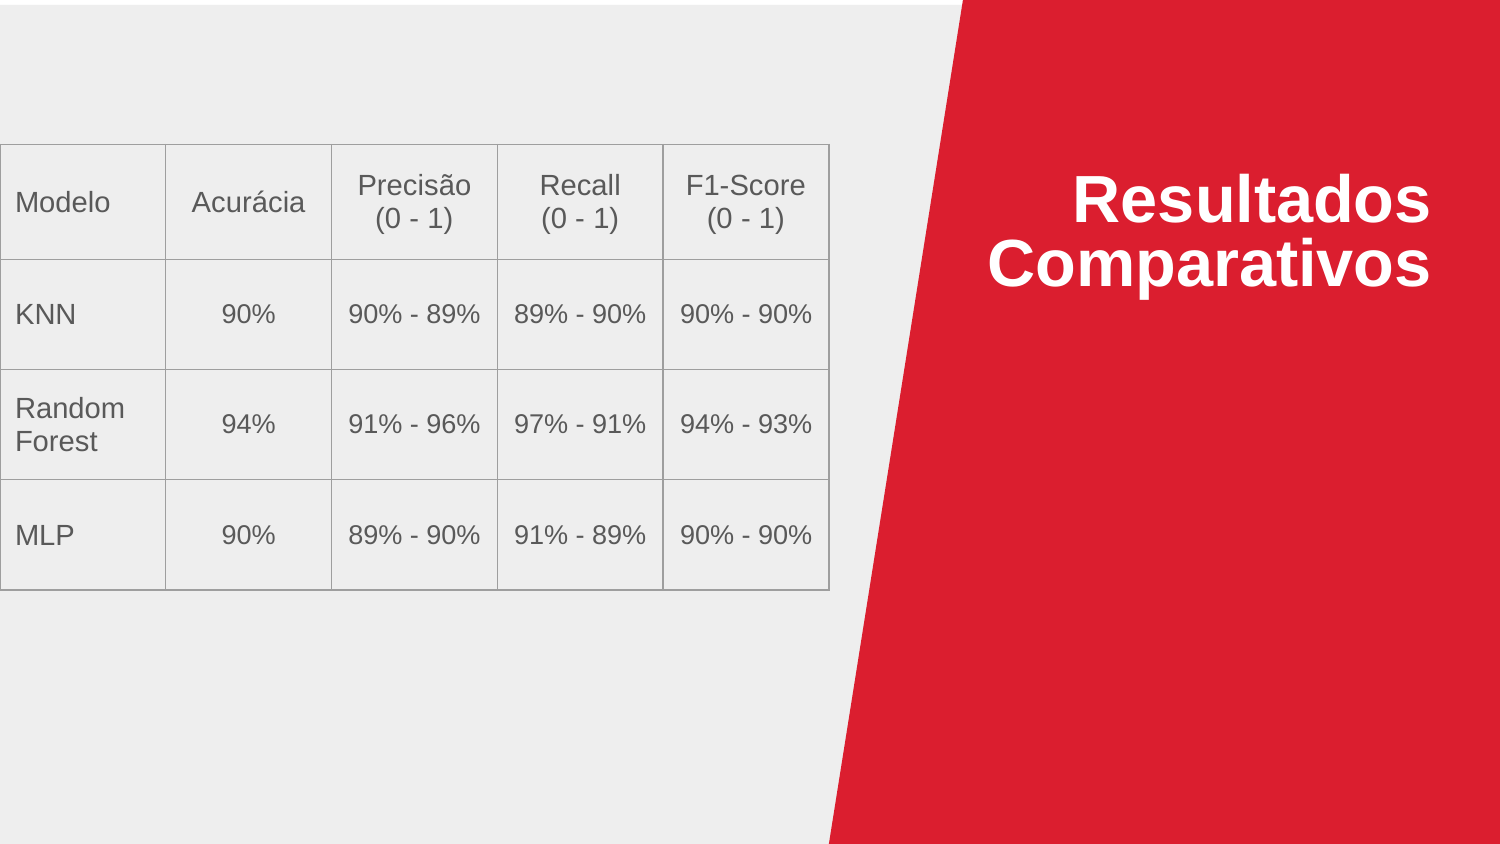

| Modelo | Acurácia | Precisão (0 - 1) | Recall (0 - 1) | F1-Score (0 - 1) |
| --- | --- | --- | --- | --- |
| KNN | 90% | 90% - 89% | 89% - 90% | 90% - 90% |
| Random Forest | 94% | 91% - 96% | 97% - 91% | 94% - 93% |
| MLP | 90% | 89% - 90% | 91% - 89% | 90% - 90% |
Resultados Comparativos